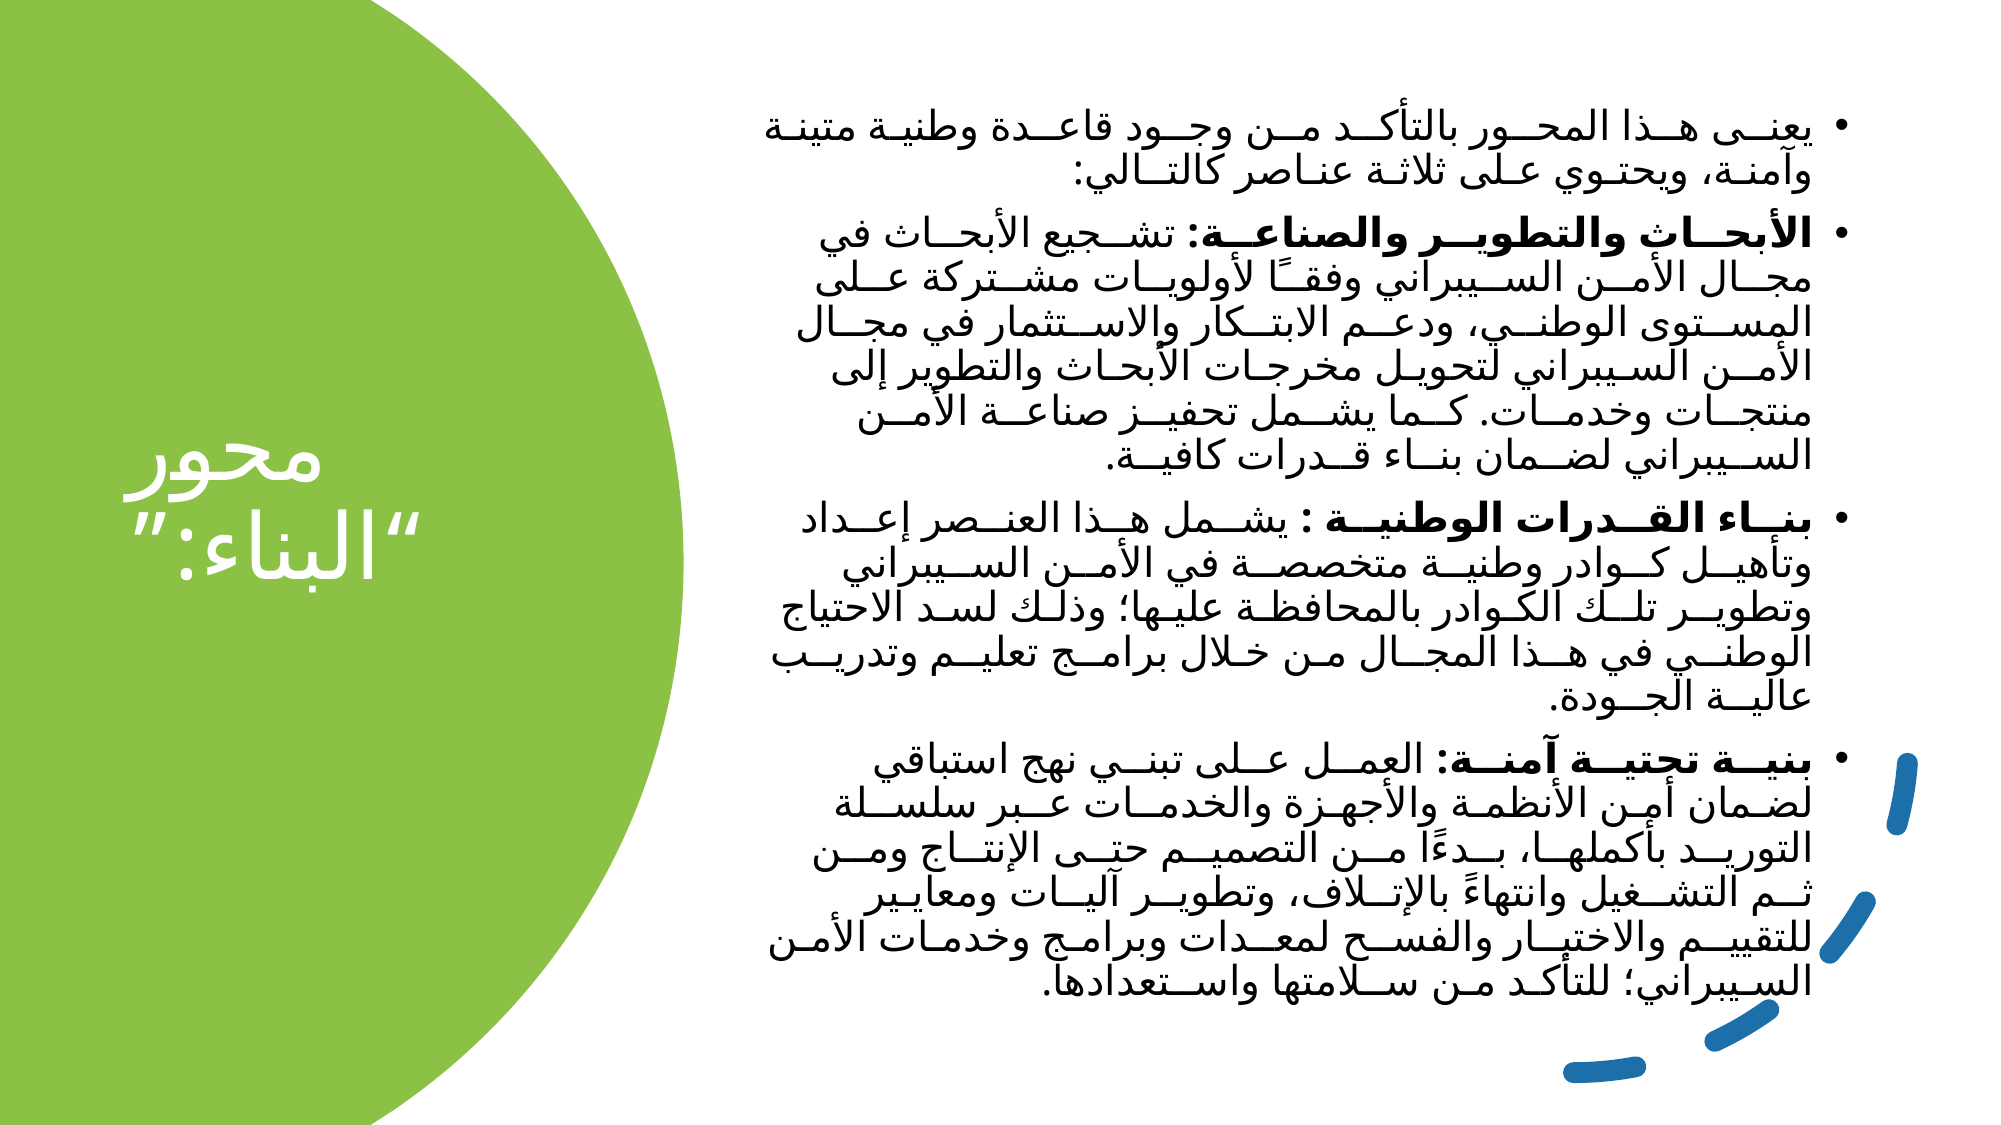

يعنــى هــذا المحــور بالتأكــد مــن وجــود قاعــدة وطنيـة متينـة وآمنـة، ويحتـوي عـلى ثلاثـة عنـاصر كالتــالي:
الأبحــاث والتطويــر والصناعــة: تشــجيع الأبحــاث في مجــال الأمــن الســيبراني وفقــًا لأولويــات مشــتركة عــلى المســتوى الوطنــي، ودعــم الابتــكار والاســتثمار في مجــال الأمــن السـيبراني لتحويـل مخرجـات الأبحـاث والتطوير إلى منتجــات وخدمــات. كــما يشــمل تحفيــز صناعــة الأمــن الســيبراني لضــمان بنــاء قــدرات كافيــة.
بنــاء القــدرات الوطنيــة : يشــمل هــذا العنــصر إعــداد وتأهيــل كــوادر وطنيــة متخصصــة في الأمــن الســيبراني وتطويــر تلــك الكـوادر بالمحافظـة عليـها؛ وذلـك لسـد الاحتياج الوطنــي في هــذا المجــال مـن خـلال برامــج تعليــم وتدريــب عاليــة الجــودة.
بنيــة تحتيــة آمنــة: العمــل عــلى تبنــي نهج استباقي لضـمان أمـن الأنظمـة والأجهـزة والخدمــات عــبر سلســلة التوريــد بأكملهــا، بــدءًا مــن التصميــم حتــى الإنتــاج ومــن ثــم التشــغيل وانتهاءً بالإتــلاف، وتطويــر آليــات ومعايـير للتقييــم والاختبــار والفســح لمعــدات وبرامـج وخدمـات الأمـن السـيبراني؛ للتأكـد مـن ســلامتها واســتعدادها.

# محور “البناء:”